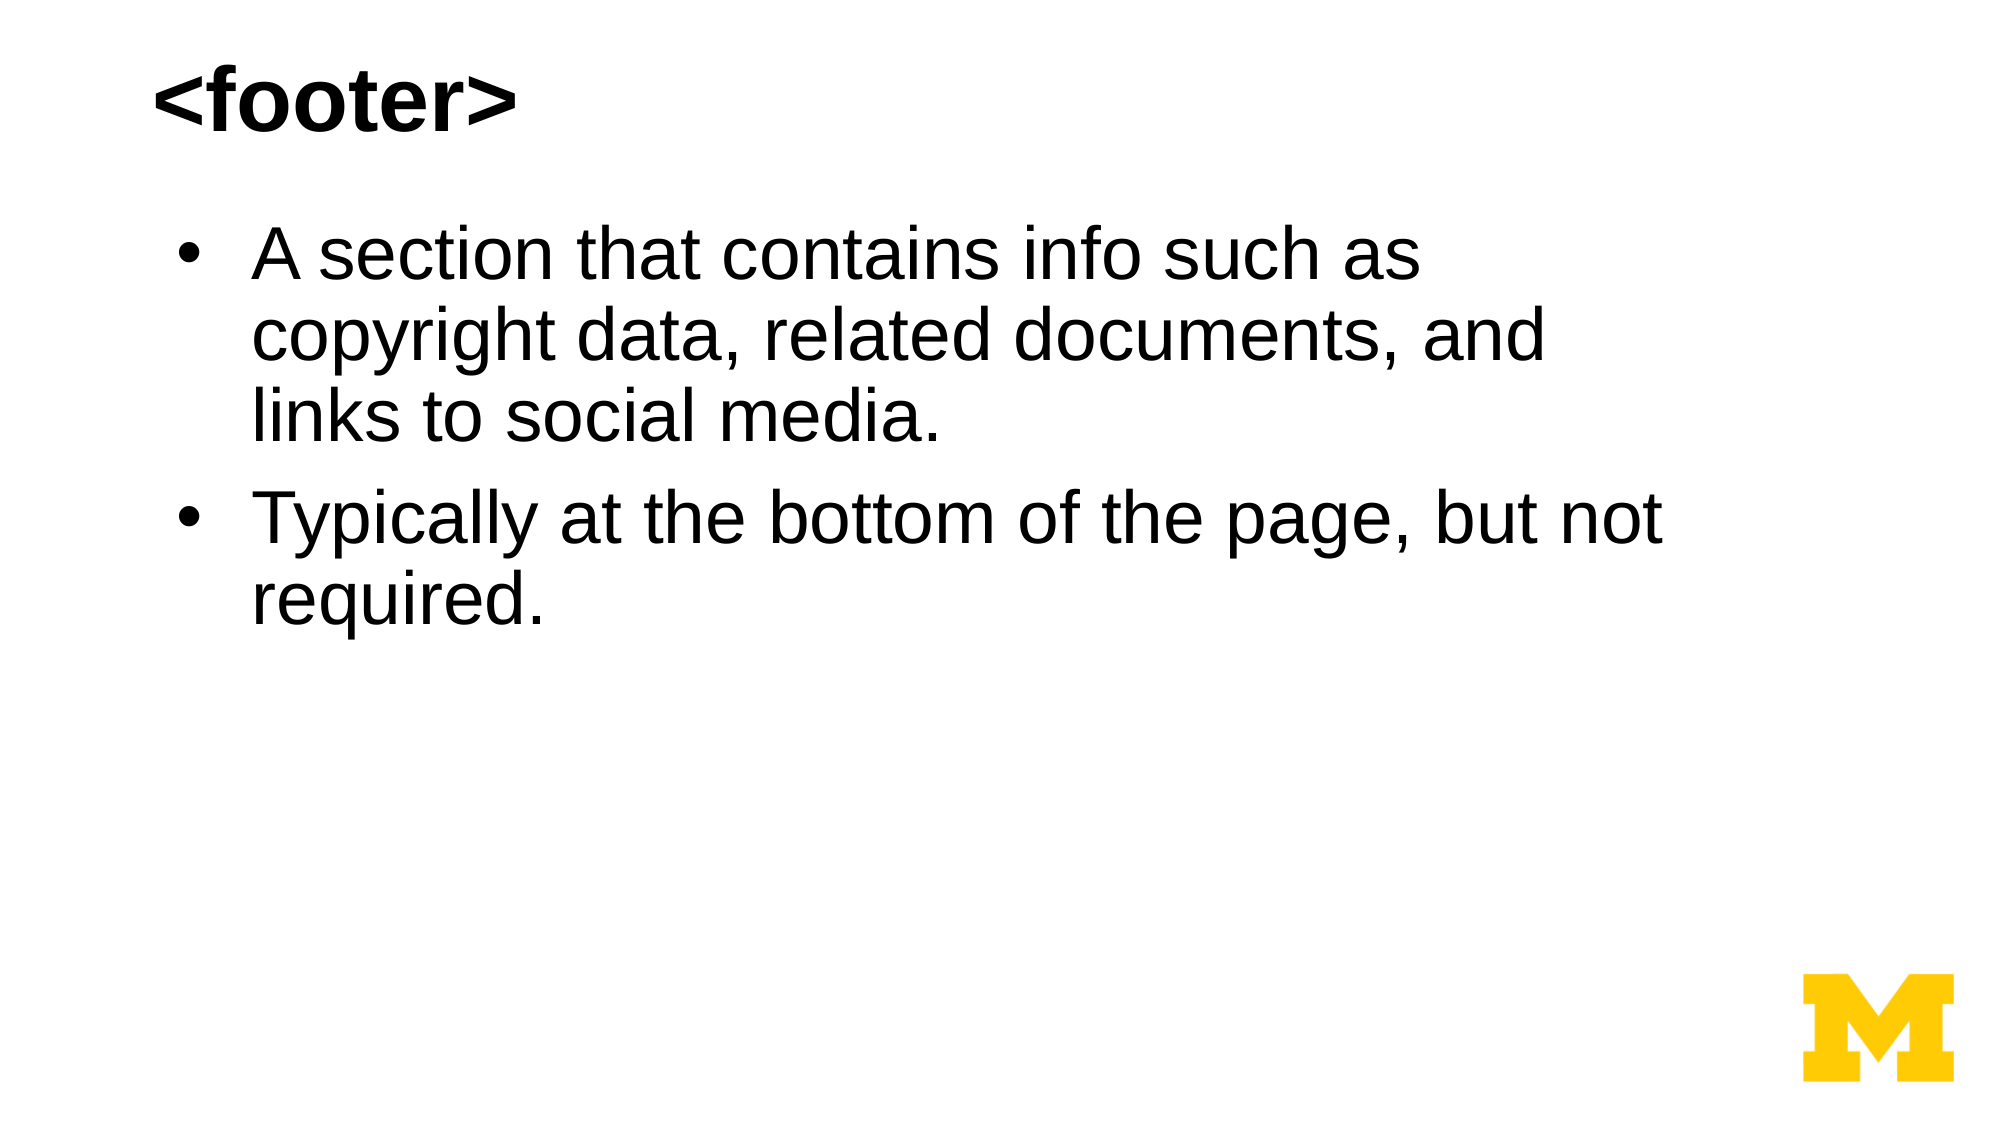

# <footer>
A section that contains info such as copyright data, related documents, and links to social media.
Typically at the bottom of the page, but not required.